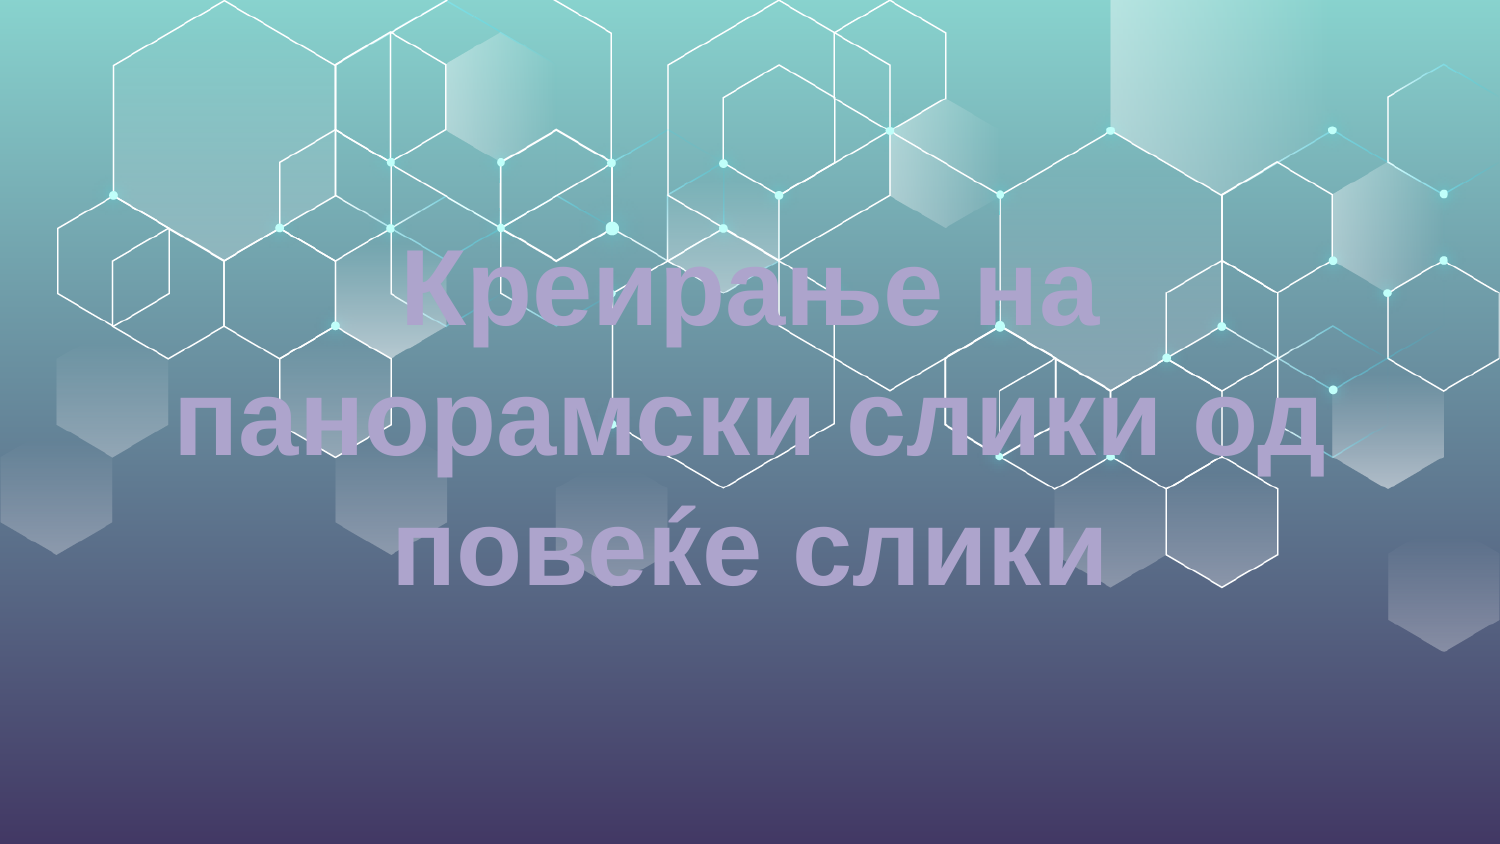

Креирање на панорамски слики од повеќе слики